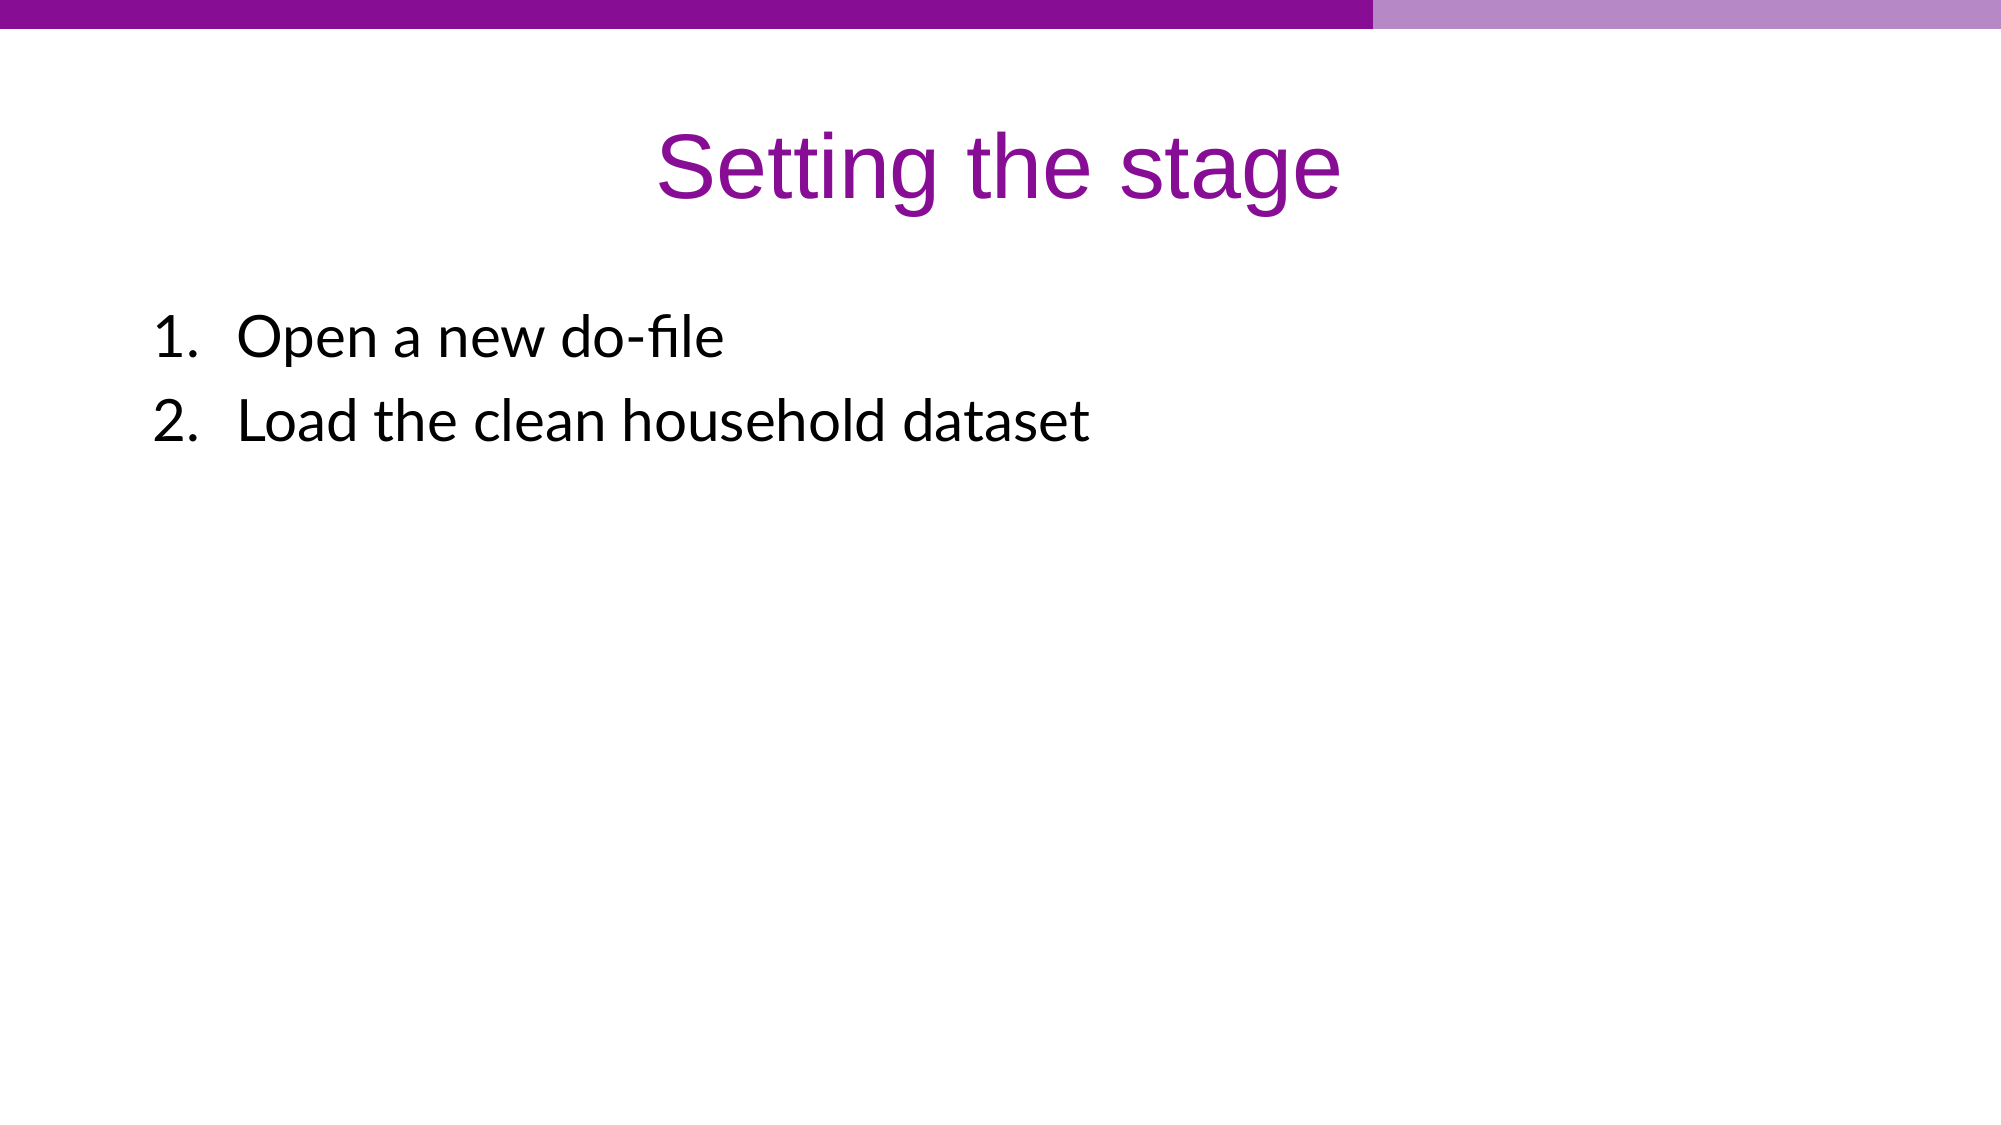

# Setting the stage
Open a new do-file
Load the clean household dataset